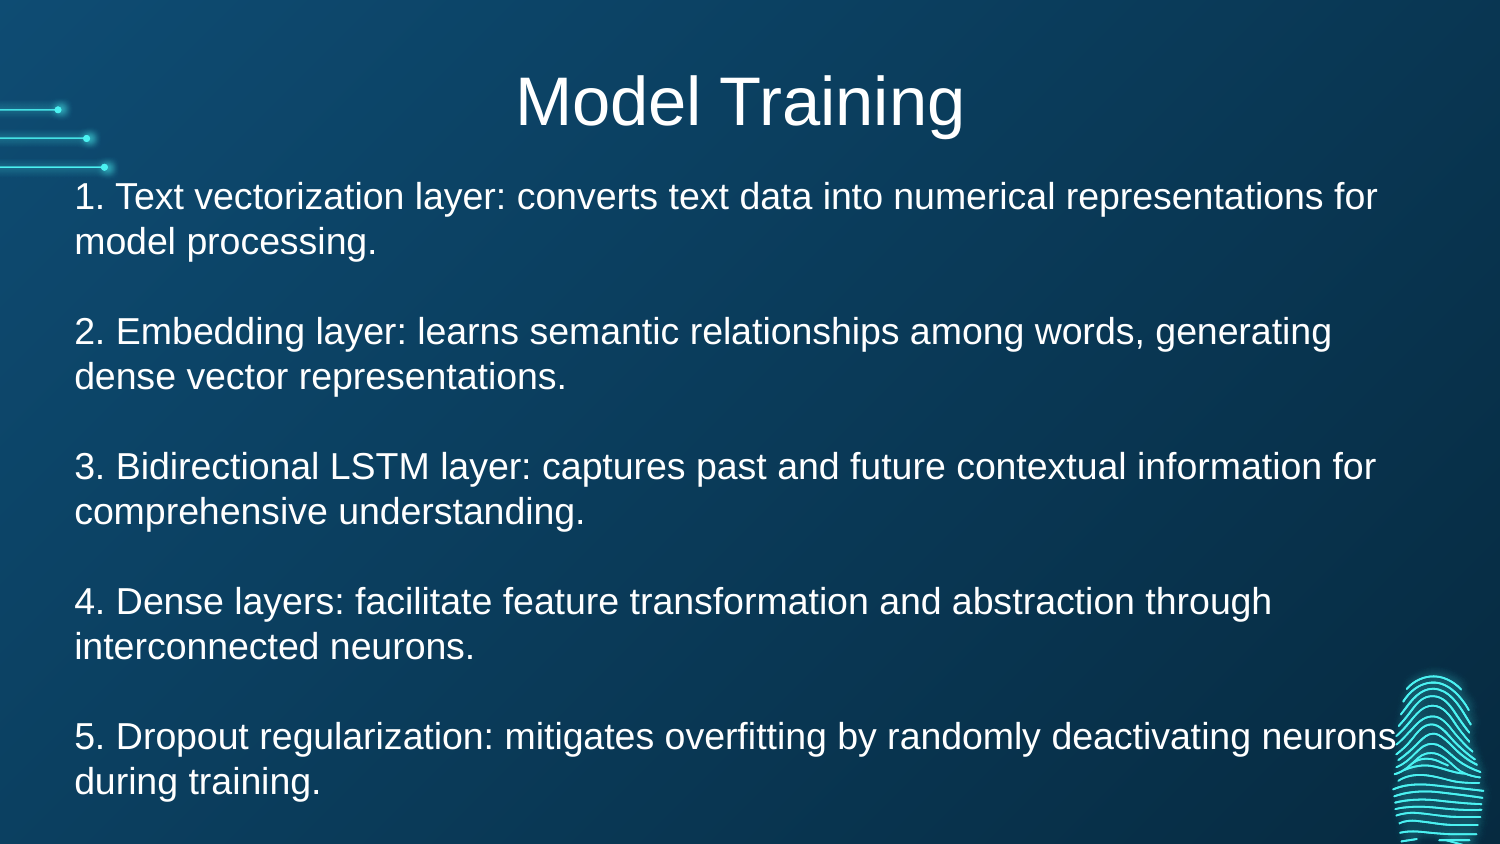

# Model Training
1. Text vectorization layer: converts text data into numerical representations for model processing.

2. Embedding layer: learns semantic relationships among words, generating dense vector representations.

3. Bidirectional LSTM layer: captures past and future contextual information for comprehensive understanding.

4. Dense layers: facilitate feature transformation and abstraction through interconnected neurons.

5. Dropout regularization: mitigates overfitting by randomly deactivating neurons during training.